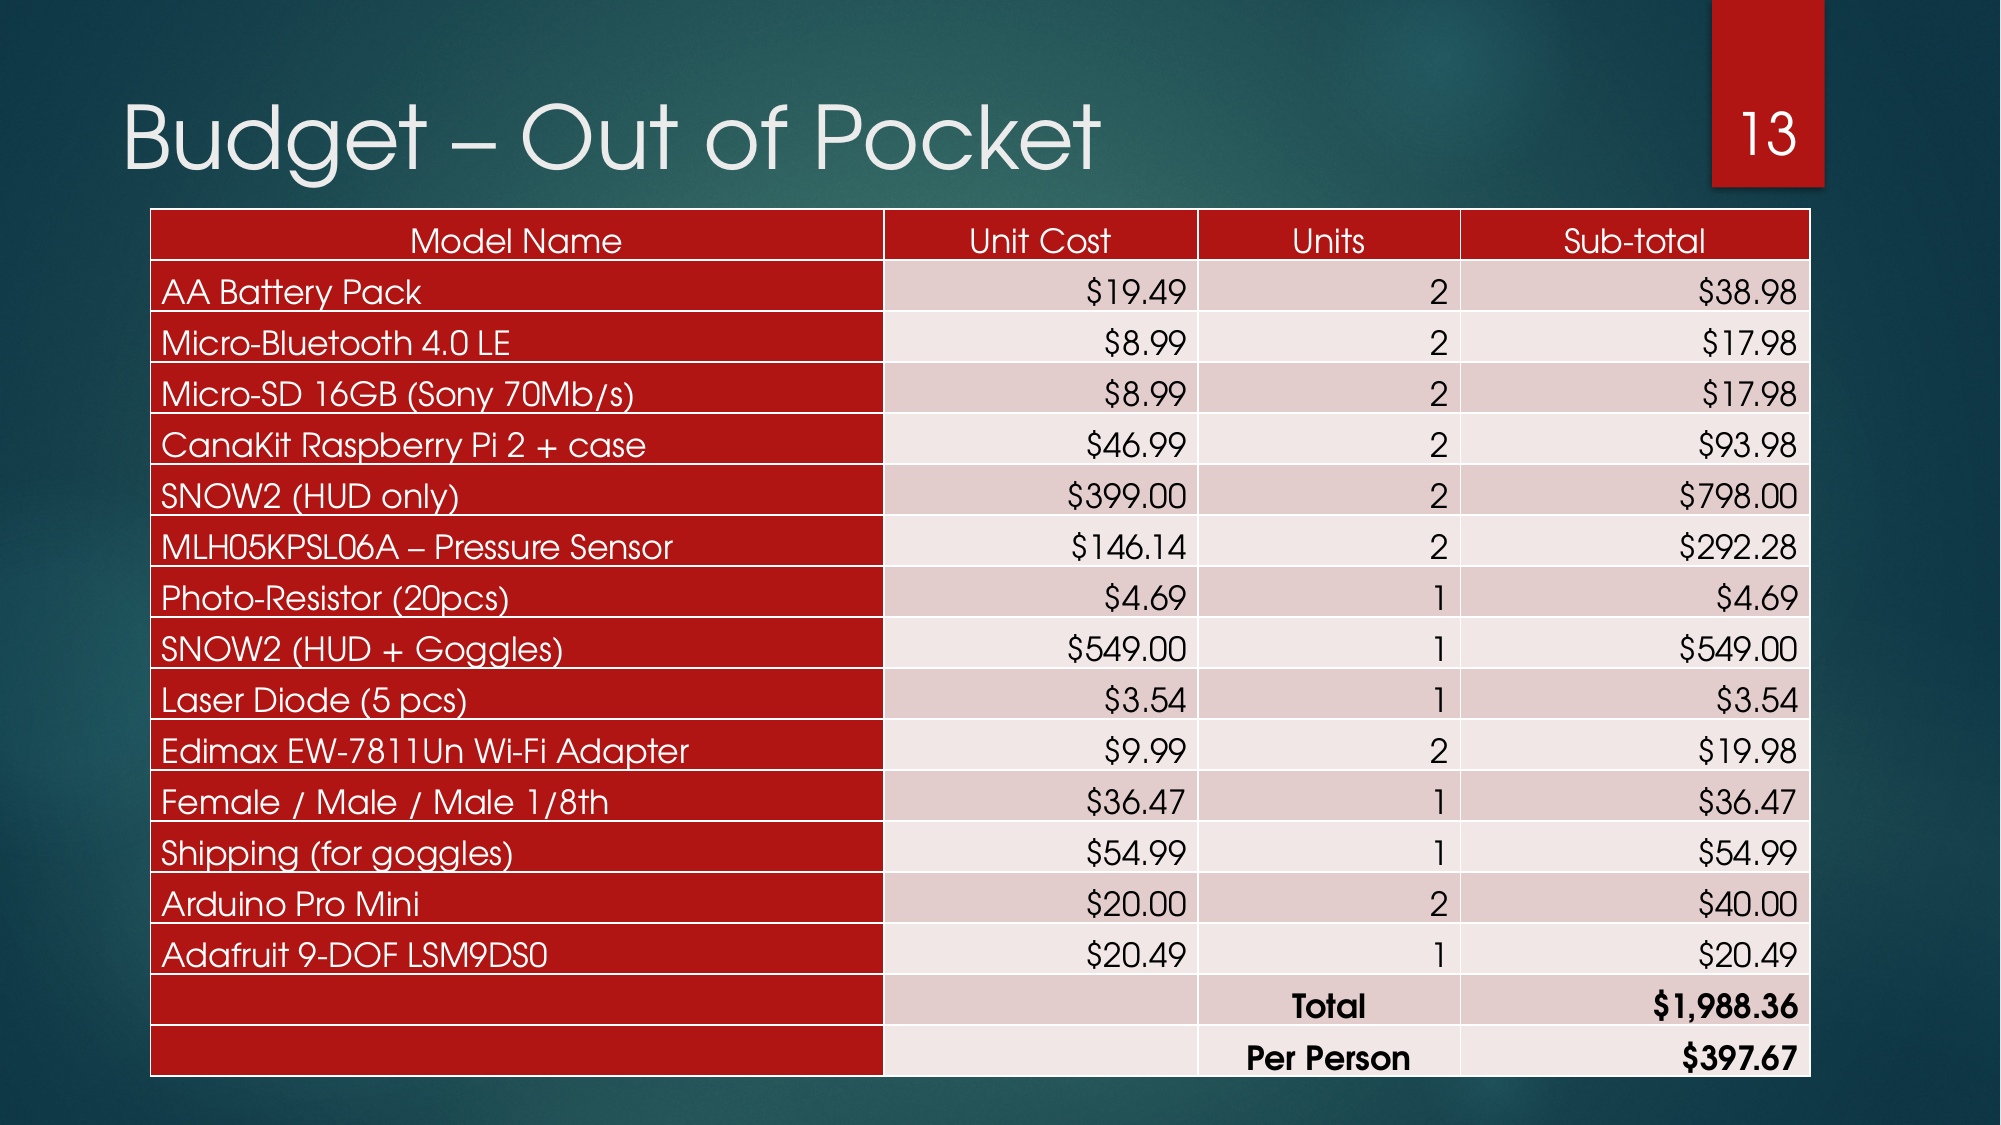

13
# Budget – Out of Pocket
| Model Name | Unit Cost | Units | Sub-total |
| --- | --- | --- | --- |
| AA Battery Pack | $19.49 | 2 | $38.98 |
| Micro-Bluetooth 4.0 LE | $8.99 | 2 | $17.98 |
| Micro-SD 16GB (Sony 70Mb/s) | $8.99 | 2 | $17.98 |
| CanaKit Raspberry Pi 2 + case | $46.99 | 2 | $93.98 |
| SNOW2 (HUD only) | $399.00 | 2 | $798.00 |
| MLH05KPSL06A – Pressure Sensor | $146.14 | 2 | $292.28 |
| Photo-Resistor (20pcs) | $4.69 | 1 | $4.69 |
| SNOW2 (HUD + Goggles) | $549.00 | 1 | $549.00 |
| Laser Diode (5 pcs) | $3.54 | 1 | $3.54 |
| Edimax EW-7811Un Wi-Fi Adapter | $9.99 | 2 | $19.98 |
| Female / Male / Male 1/8th | $36.47 | 1 | $36.47 |
| Shipping (for goggles) | $54.99 | 1 | $54.99 |
| Arduino Pro Mini | $20.00 | 2 | $40.00 |
| Adafruit 9-DOF LSM9DS0 | $20.49 | 1 | $20.49 |
|  |  | Total | $1,988.36 |
|  |  | Per Person | $397.67 |